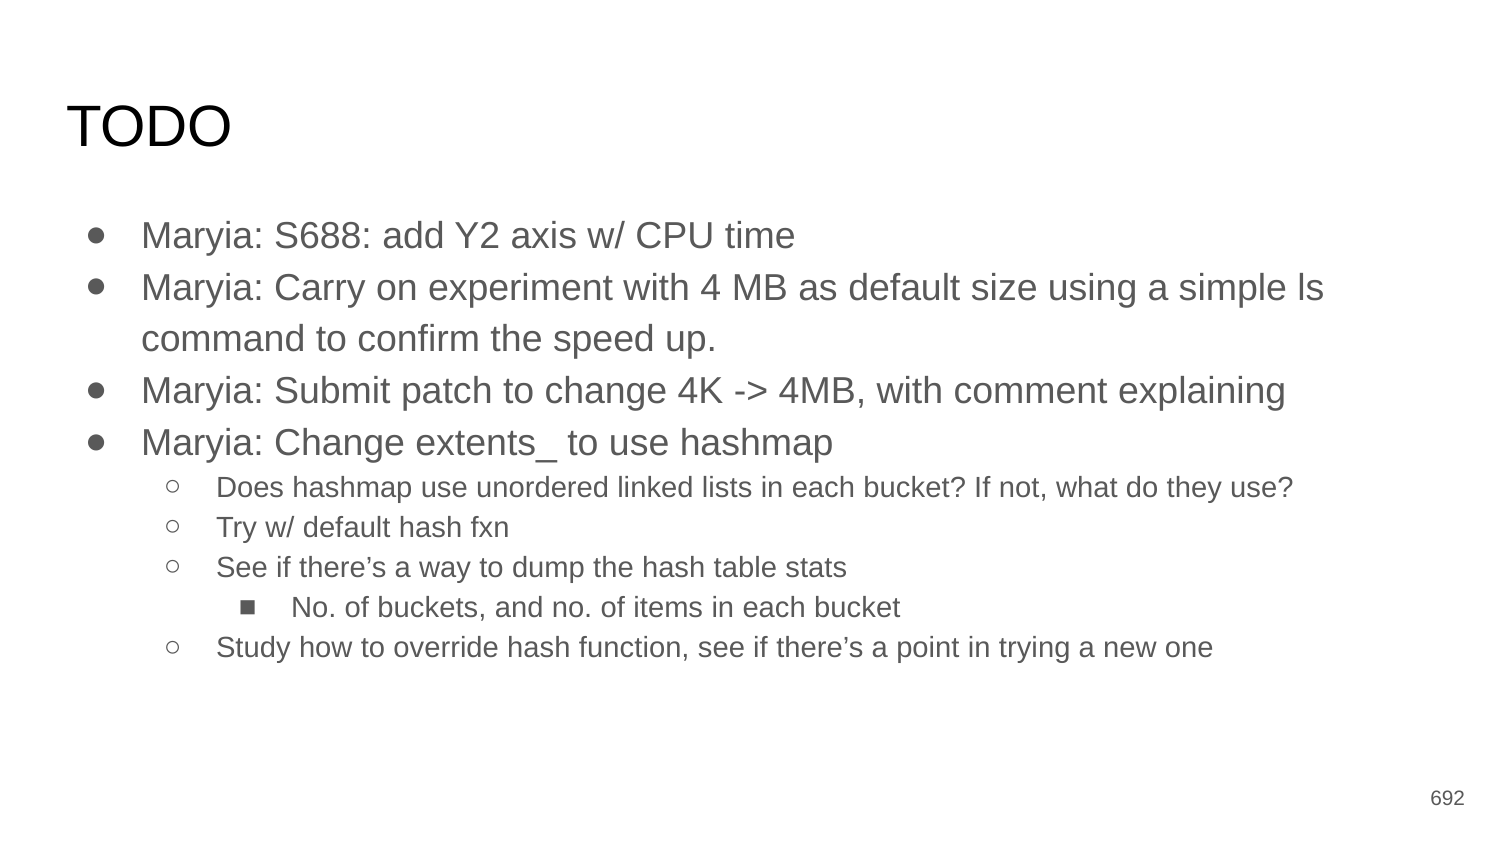

# TODO
Maryia: S688: add Y2 axis w/ CPU time
Maryia: Carry on experiment with 4 MB as default size using a simple ls command to confirm the speed up.
Maryia: Submit patch to change 4K -> 4MB, with comment explaining
Maryia: Change extents_ to use hashmap
Does hashmap use unordered linked lists in each bucket? If not, what do they use?
Try w/ default hash fxn
See if there’s a way to dump the hash table stats
No. of buckets, and no. of items in each bucket
Study how to override hash function, see if there’s a point in trying a new one

692